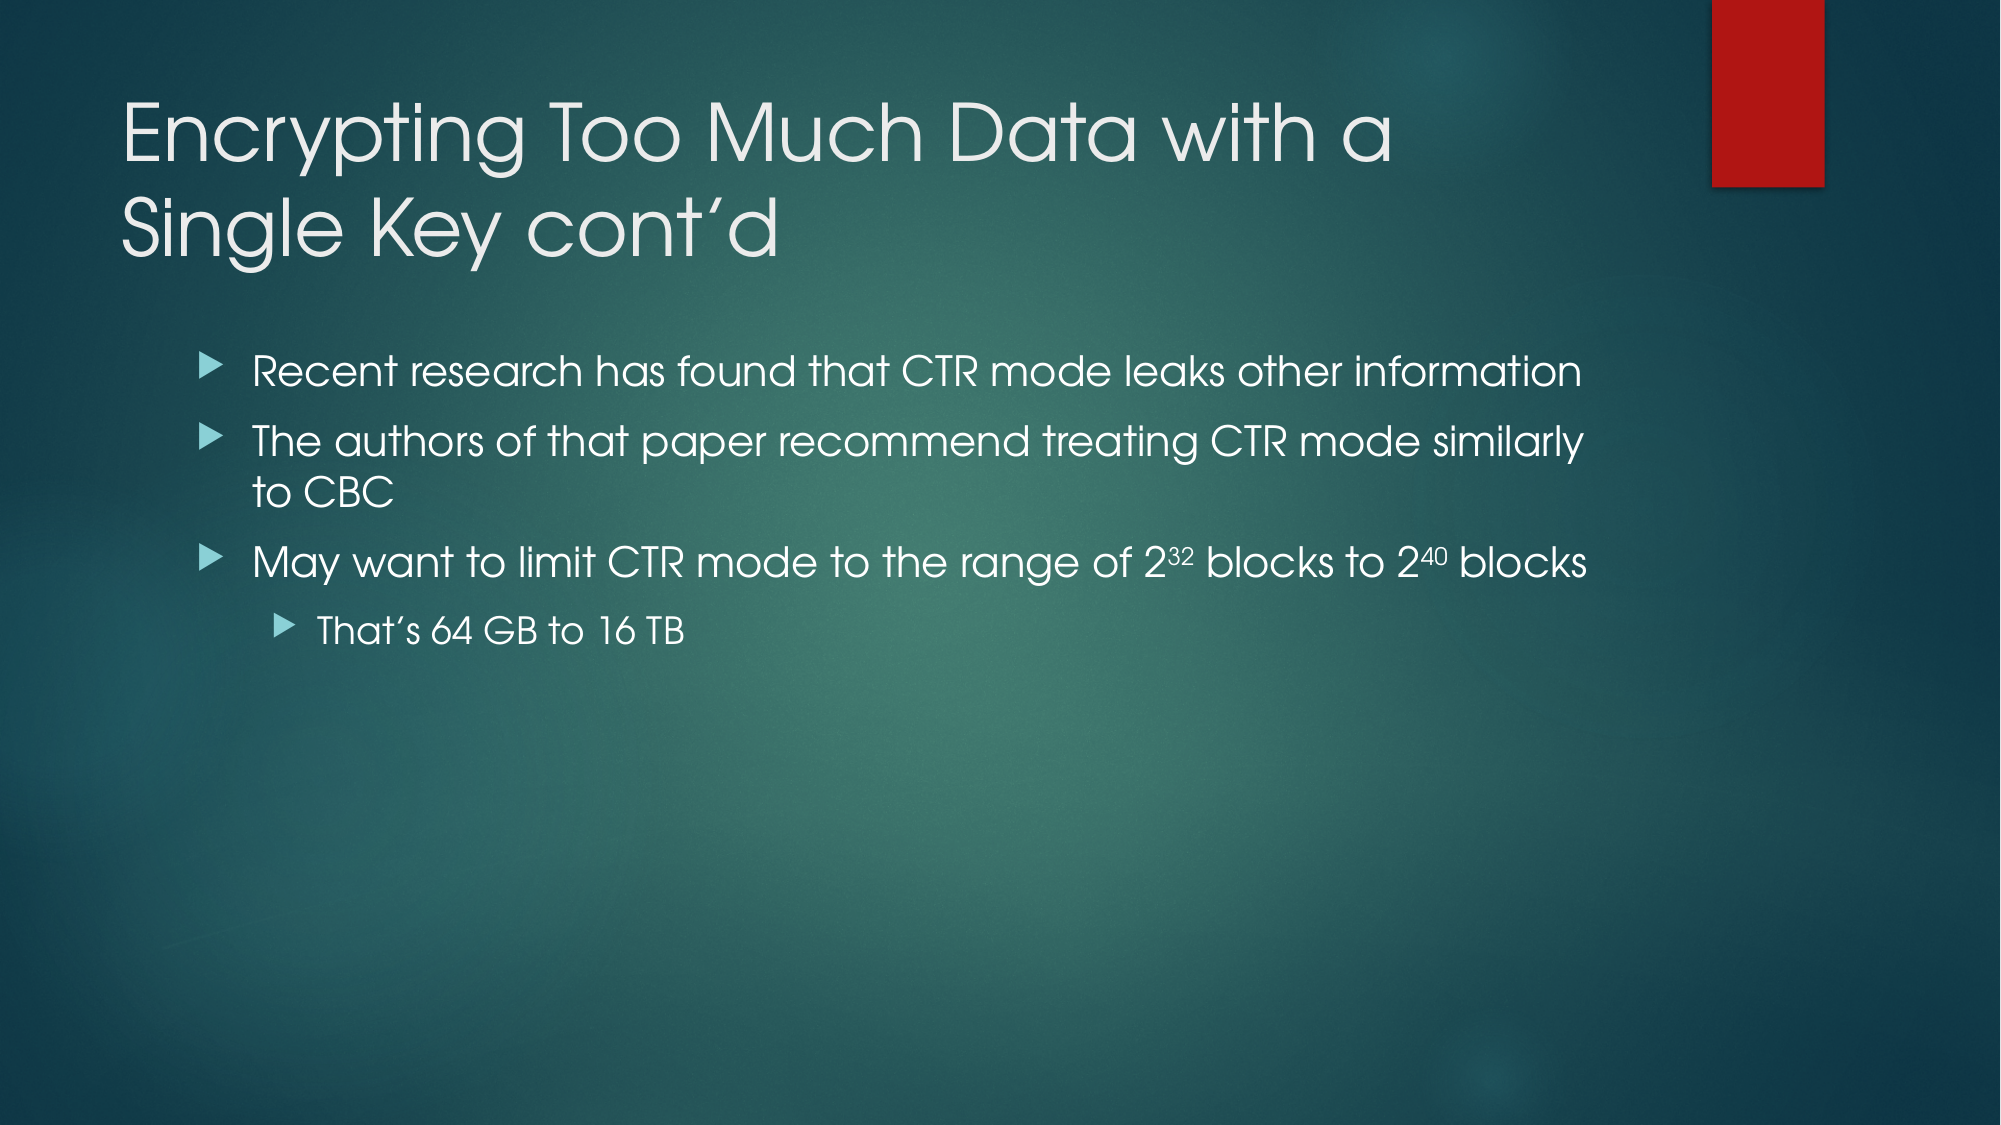

# Encrypting Too Much Data with a Single Key cont’d
Recent research has found that CTR mode leaks other information
The authors of that paper recommend treating CTR mode similarly to CBC
May want to limit CTR mode to the range of 232 blocks to 240 blocks
That’s 64 GB to 16 TB